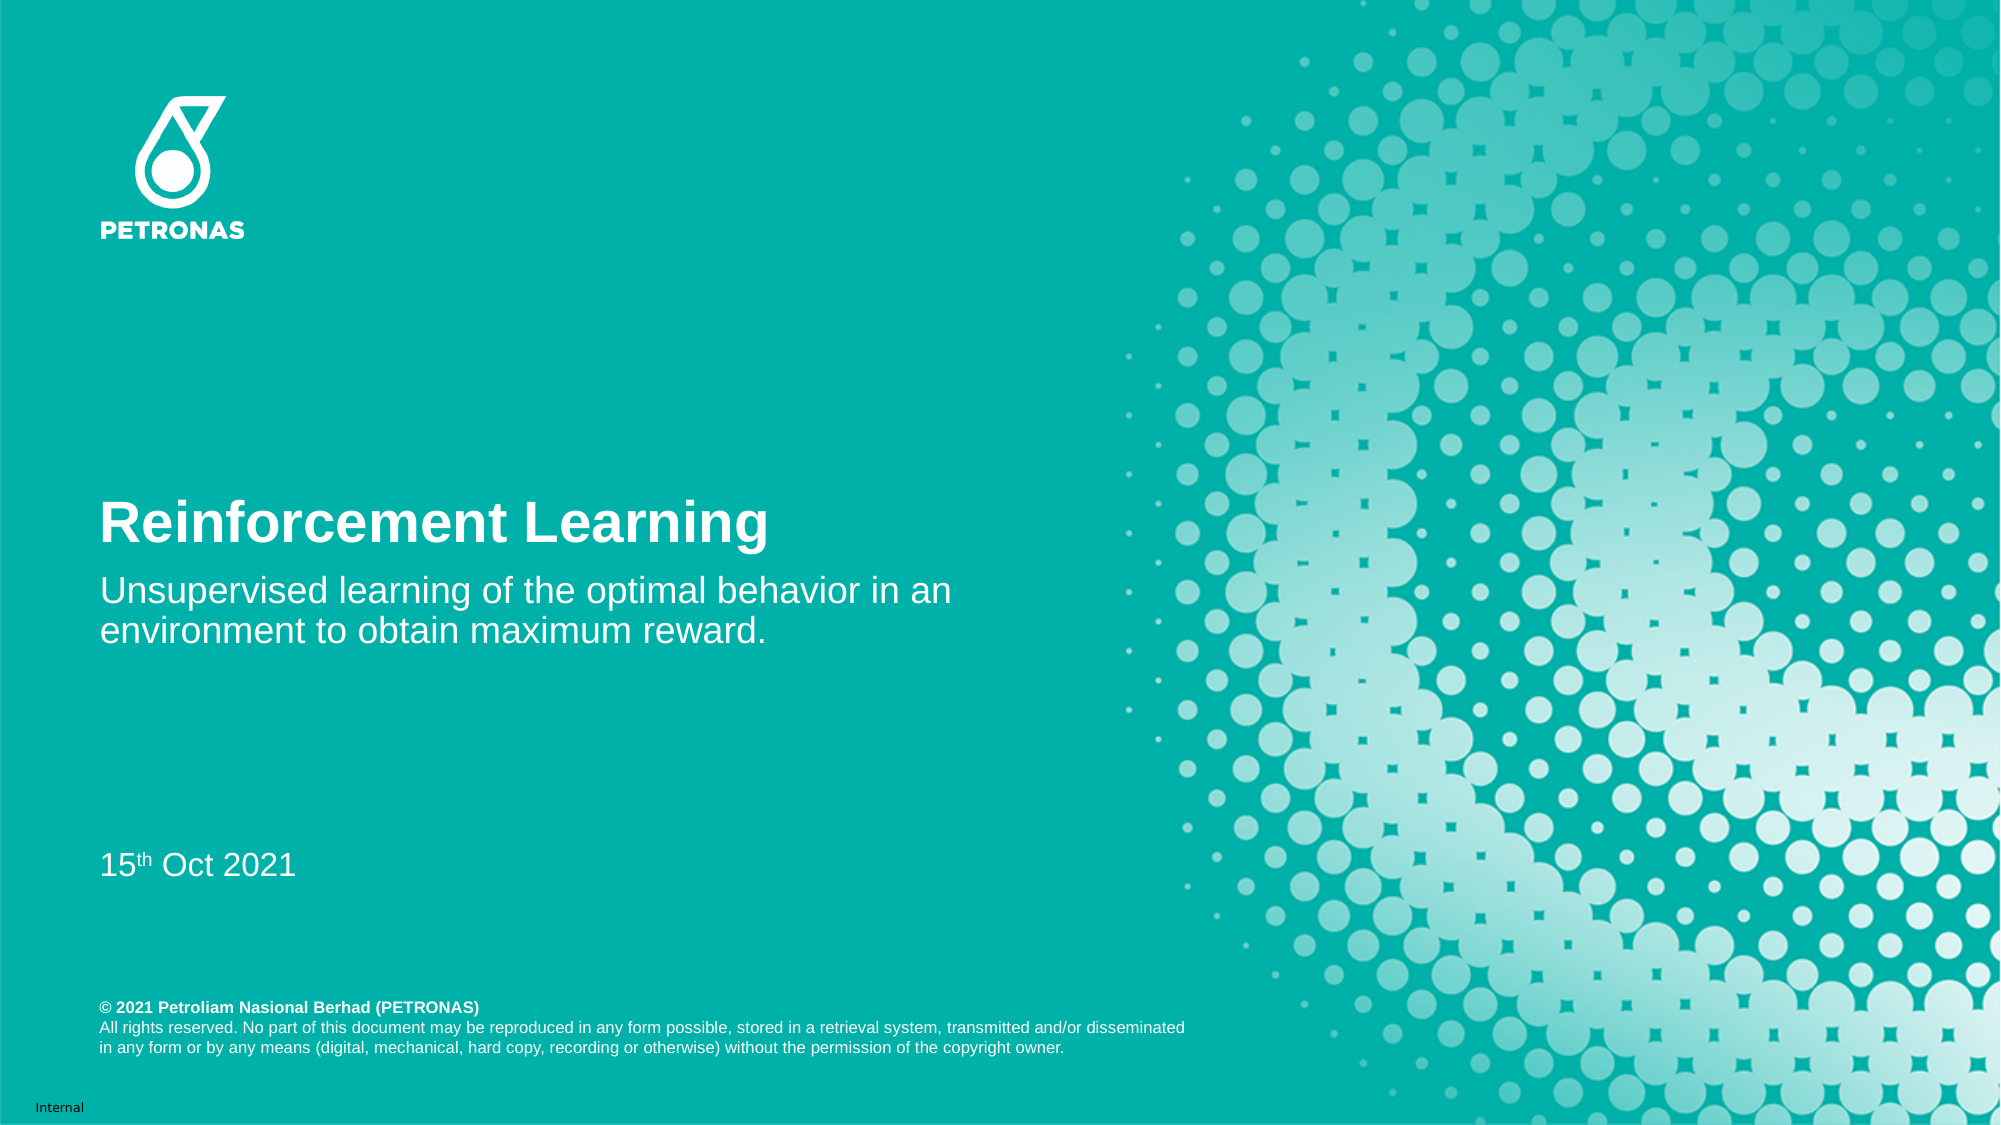

# Reinforcement Learning
Unsupervised learning of the optimal behavior in an environment to obtain maximum reward.
15th Oct 2021
Internal